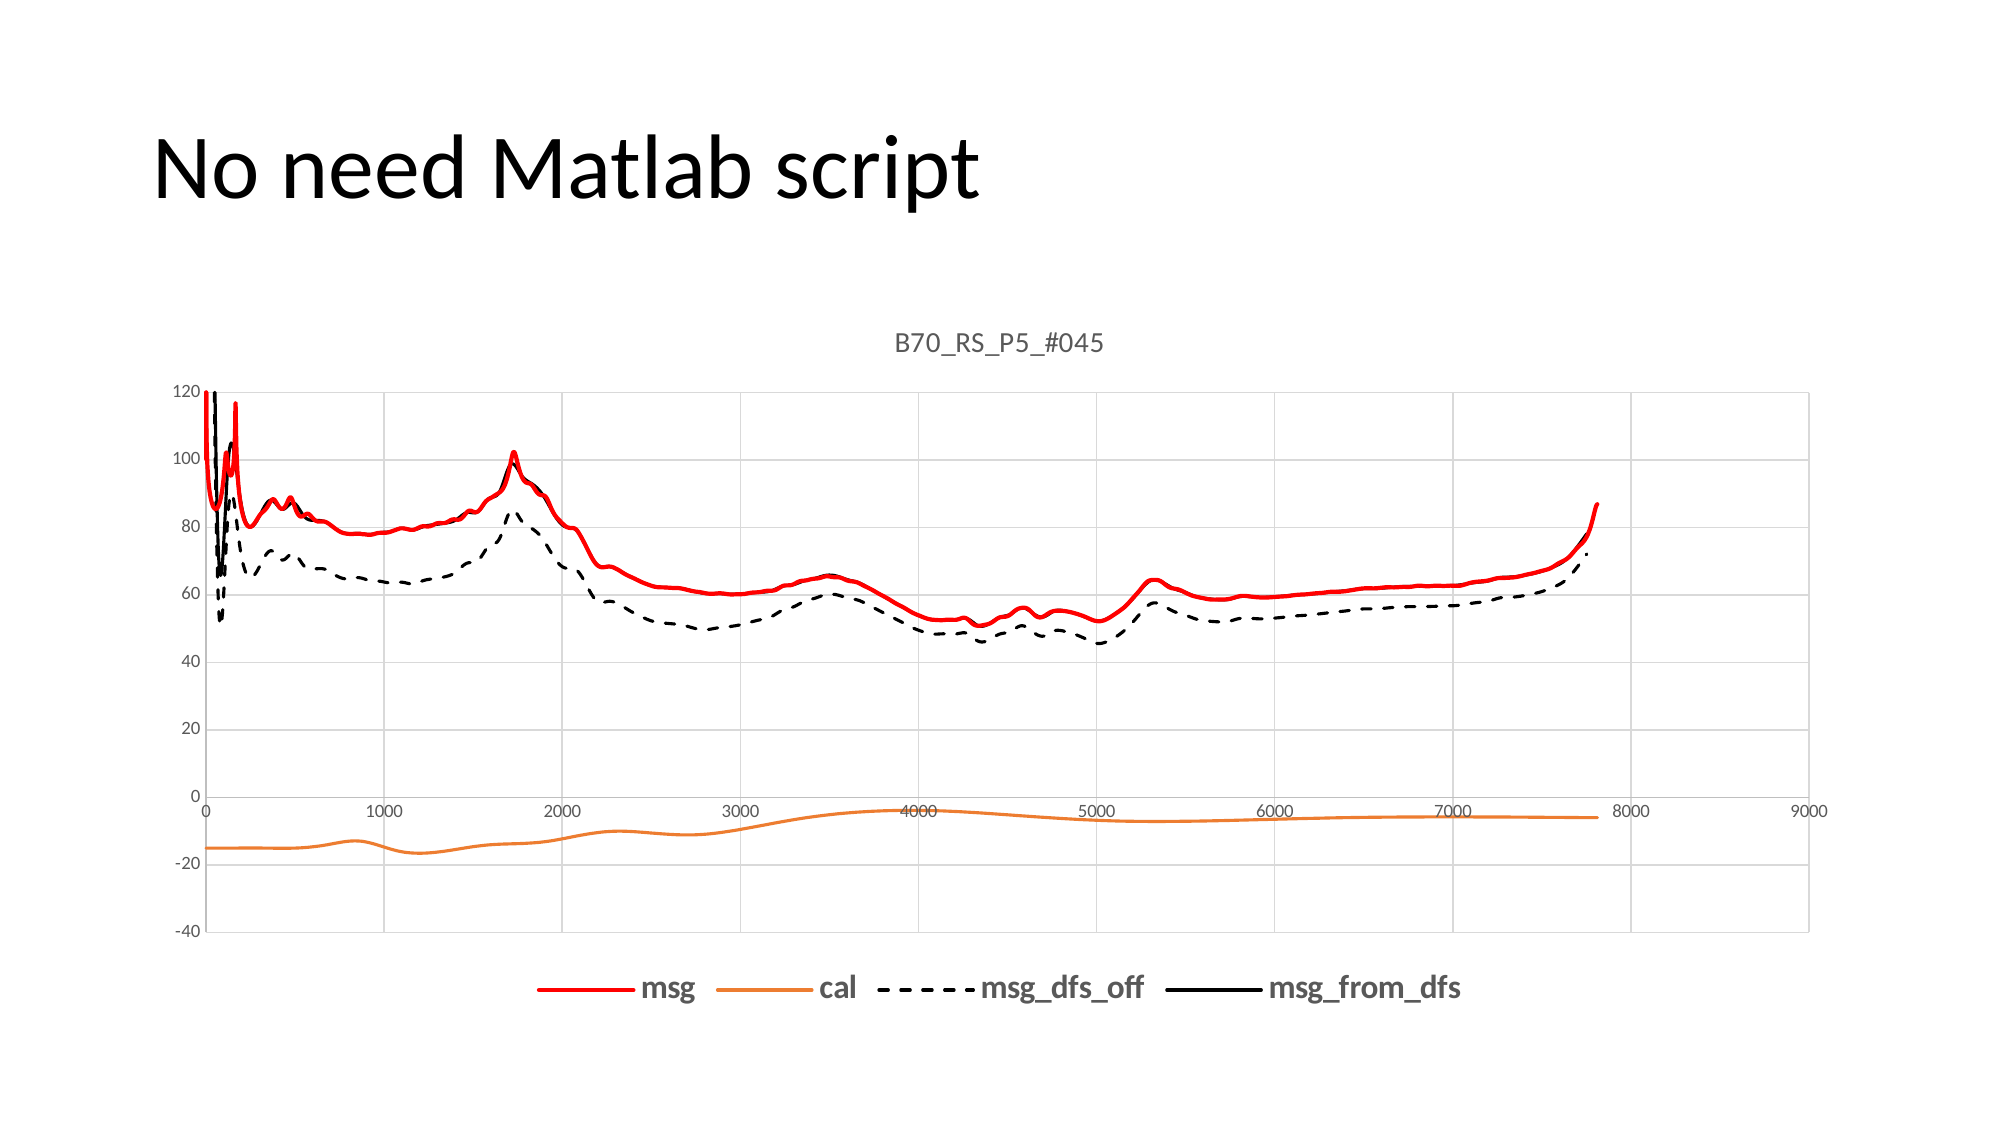

# No need Matlab script

### Chart: B70_RS_P5_#045

| Category | msg | cal | msg_dfs_off | msg_from_dfs |
|---|---|---|---|---|